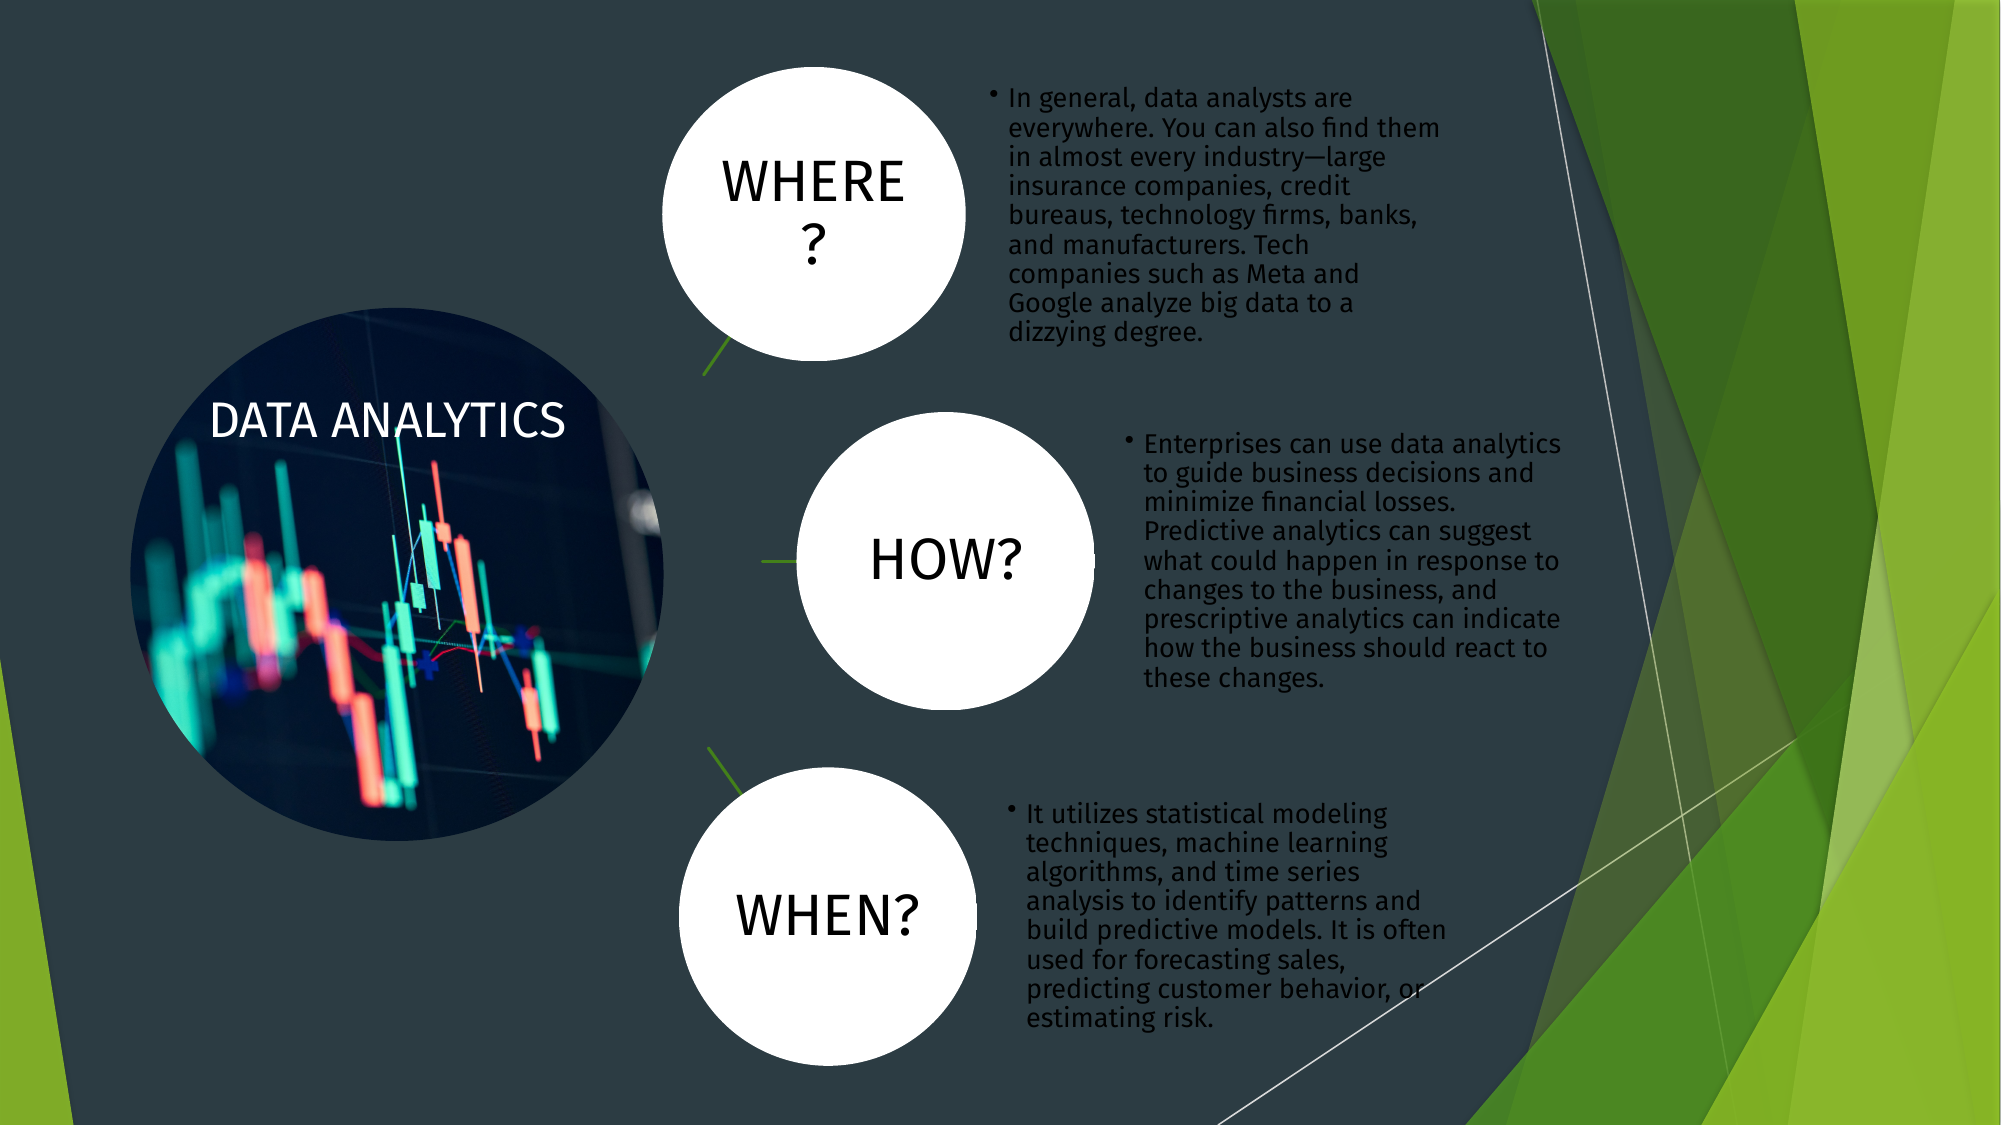

WHERE?
In general, data analysts are everywhere. You can also find them in almost every industry—large insurance companies, credit bureaus, technology firms, banks, and manufacturers. Tech companies such as Meta and Google analyze big data to a dizzying degree.
HOW?
Enterprises can use data analytics to guide business decisions and minimize financial losses. Predictive analytics can suggest what could happen in response to changes to the business, and prescriptive analytics can indicate how the business should react to these changes.
WHEN?
It utilizes statistical modeling techniques, machine learning algorithms, and time series analysis to identify patterns and build predictive models. It is often used for forecasting sales, predicting customer behavior, or estimating risk.
DATA ANALYTICS